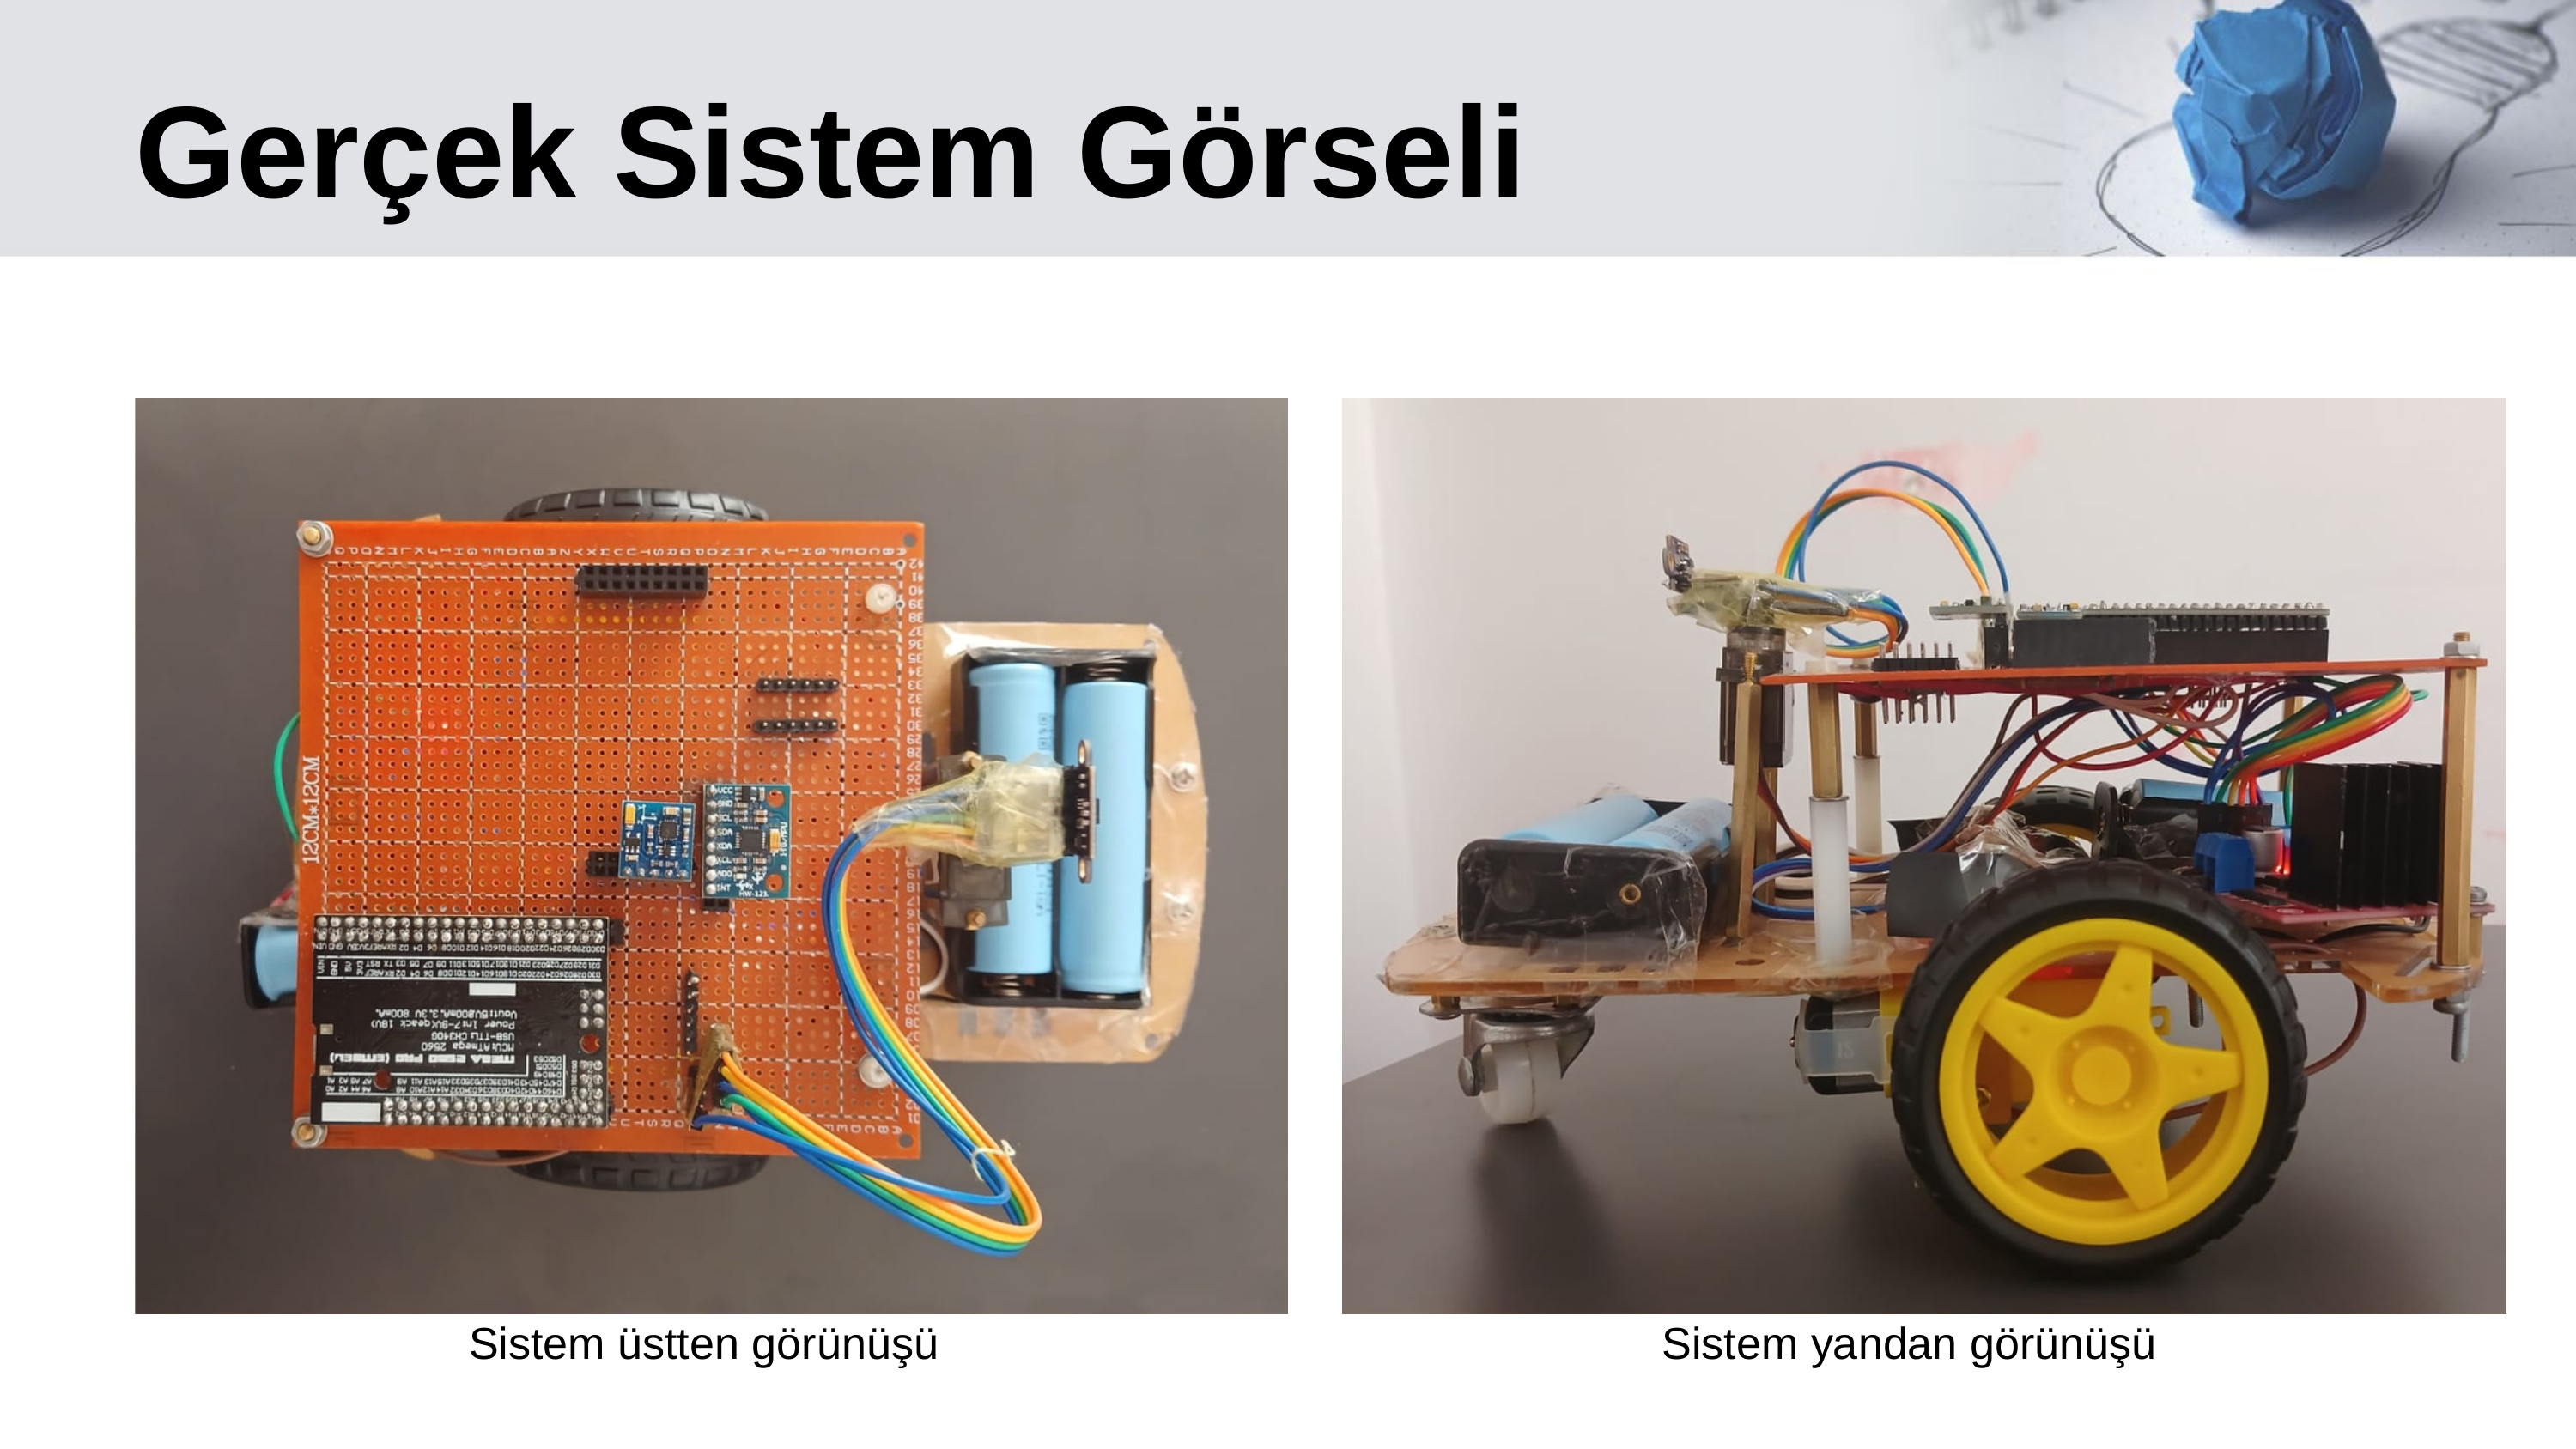

Gerçek Sistem Görseli

Sistem üstten görünüşü
Sistem yandan görünüşü